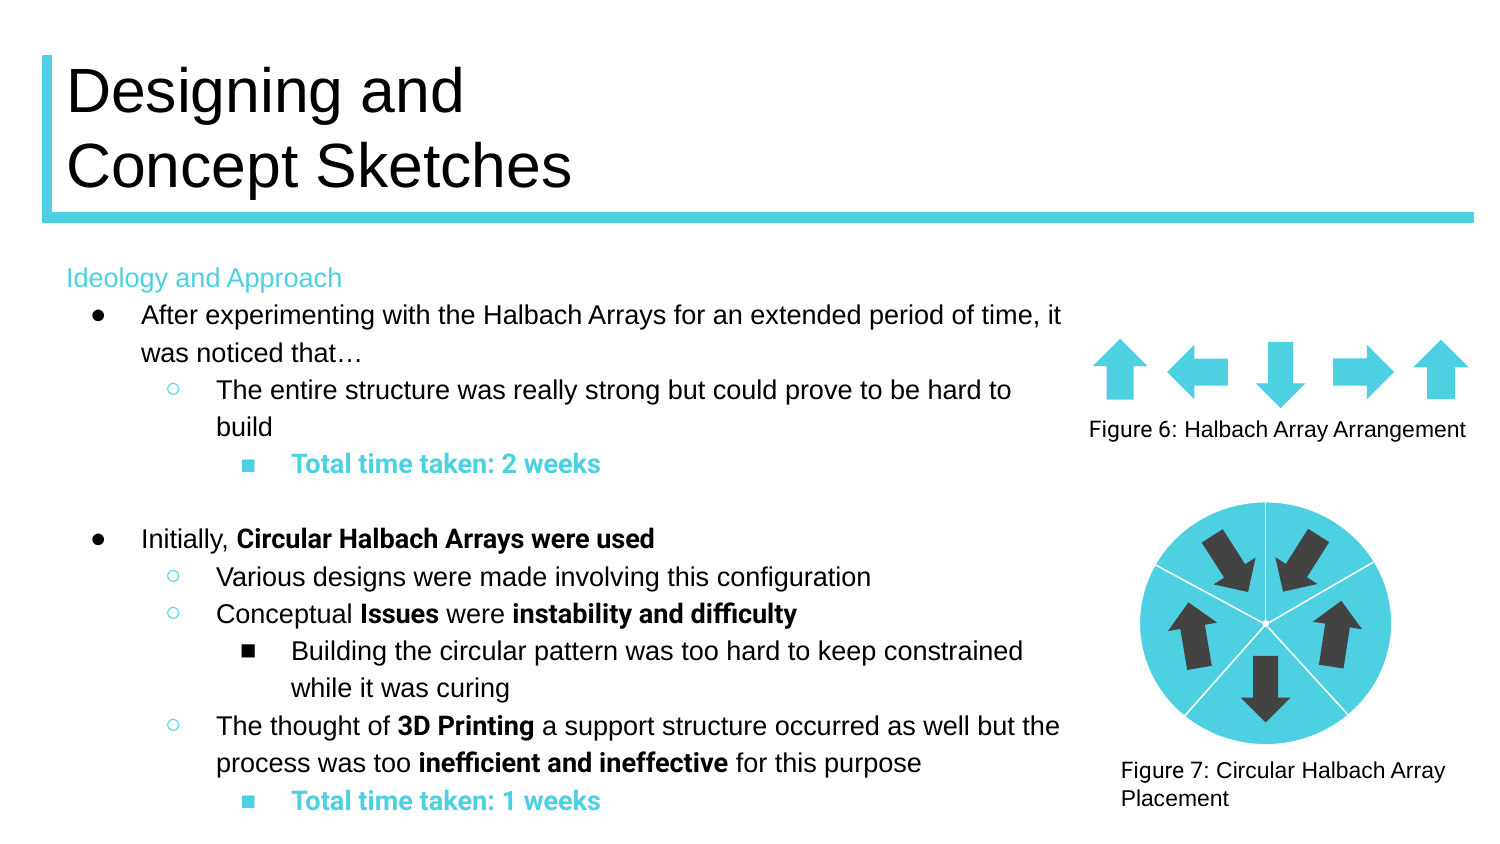

# Designing and Concept Sketches
Ideology and Approach
After experimenting with the Halbach Arrays for an extended period of time, it was noticed that…
The entire structure was really strong but could prove to be hard to build
Total time taken: 2 weeks

Initially, Circular Halbach Arrays were used
Various designs were made involving this configuration
Conceptual Issues were instability and difficulty
Building the circular pattern was too hard to keep constrained while it was curing
The thought of 3D Printing a support structure occurred as well but the process was too inefficient and ineffective for this purpose
Total time taken: 1 weeks

Figure 6: Halbach Array Arrangement

Figure 7: Circular Halbach Array Placement